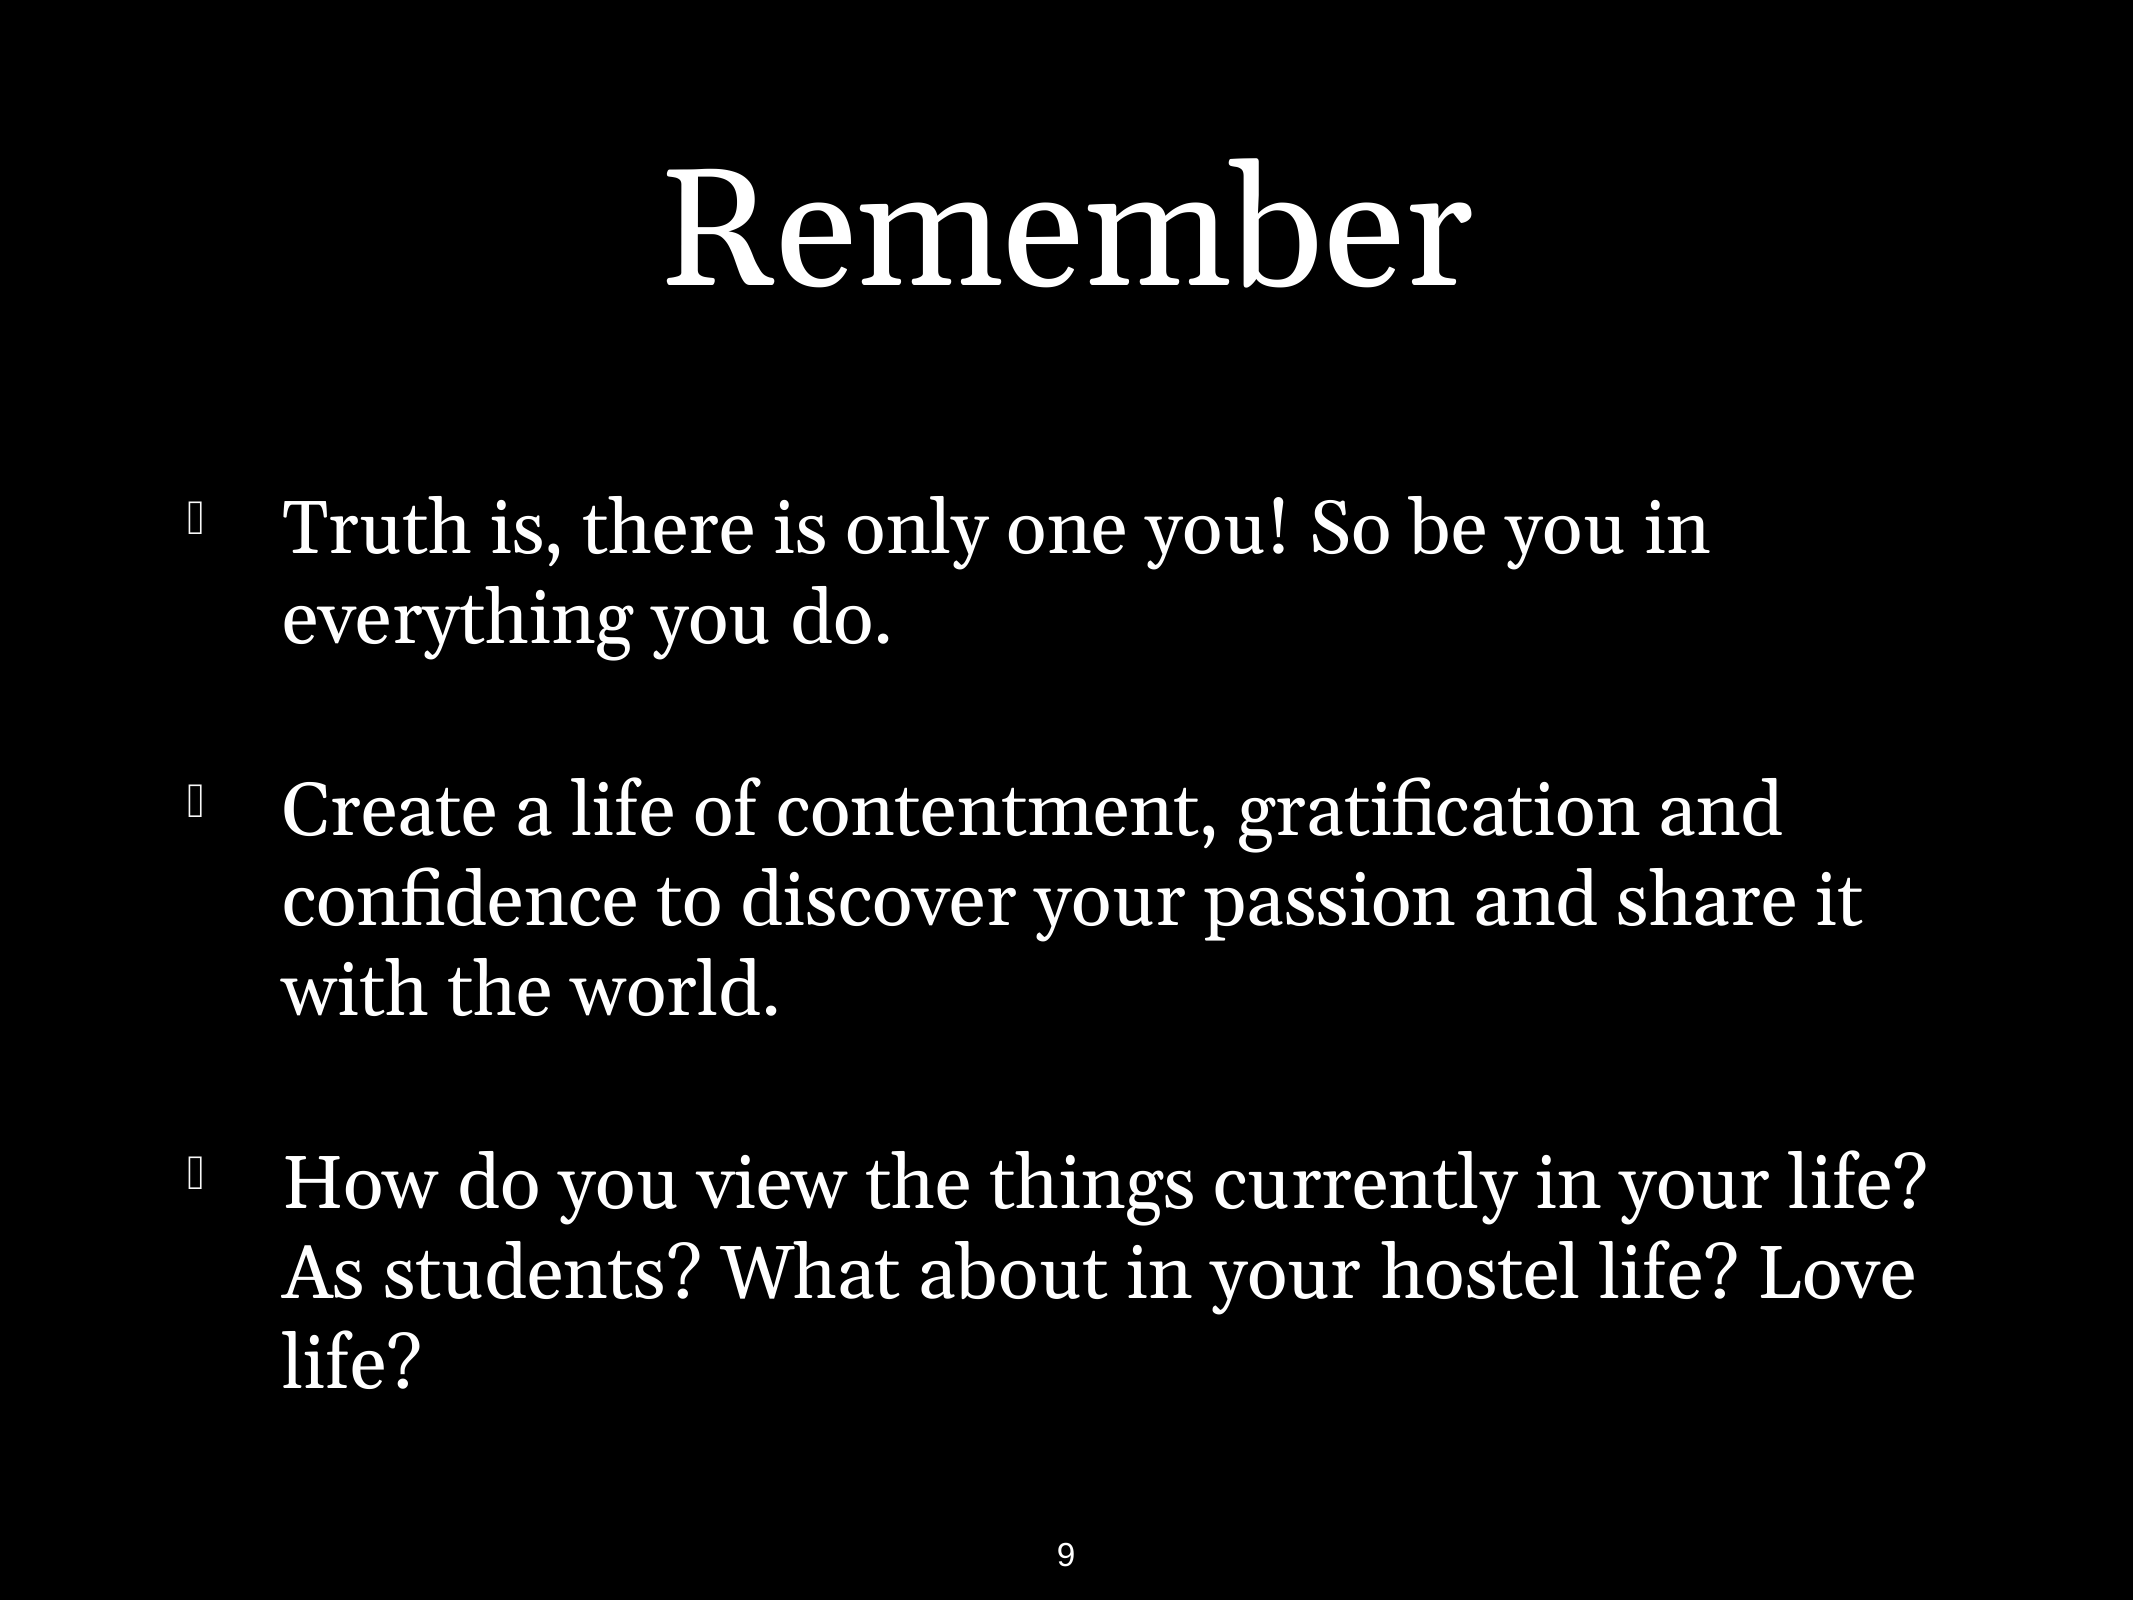

# Remember
Truth is, there is only one you! So be you in everything you do.
Create a life of contentment, gratification and confidence to discover your passion and share it with the world.
How do you view the things currently in your life? As students? What about in your hostel life? Love life?
9